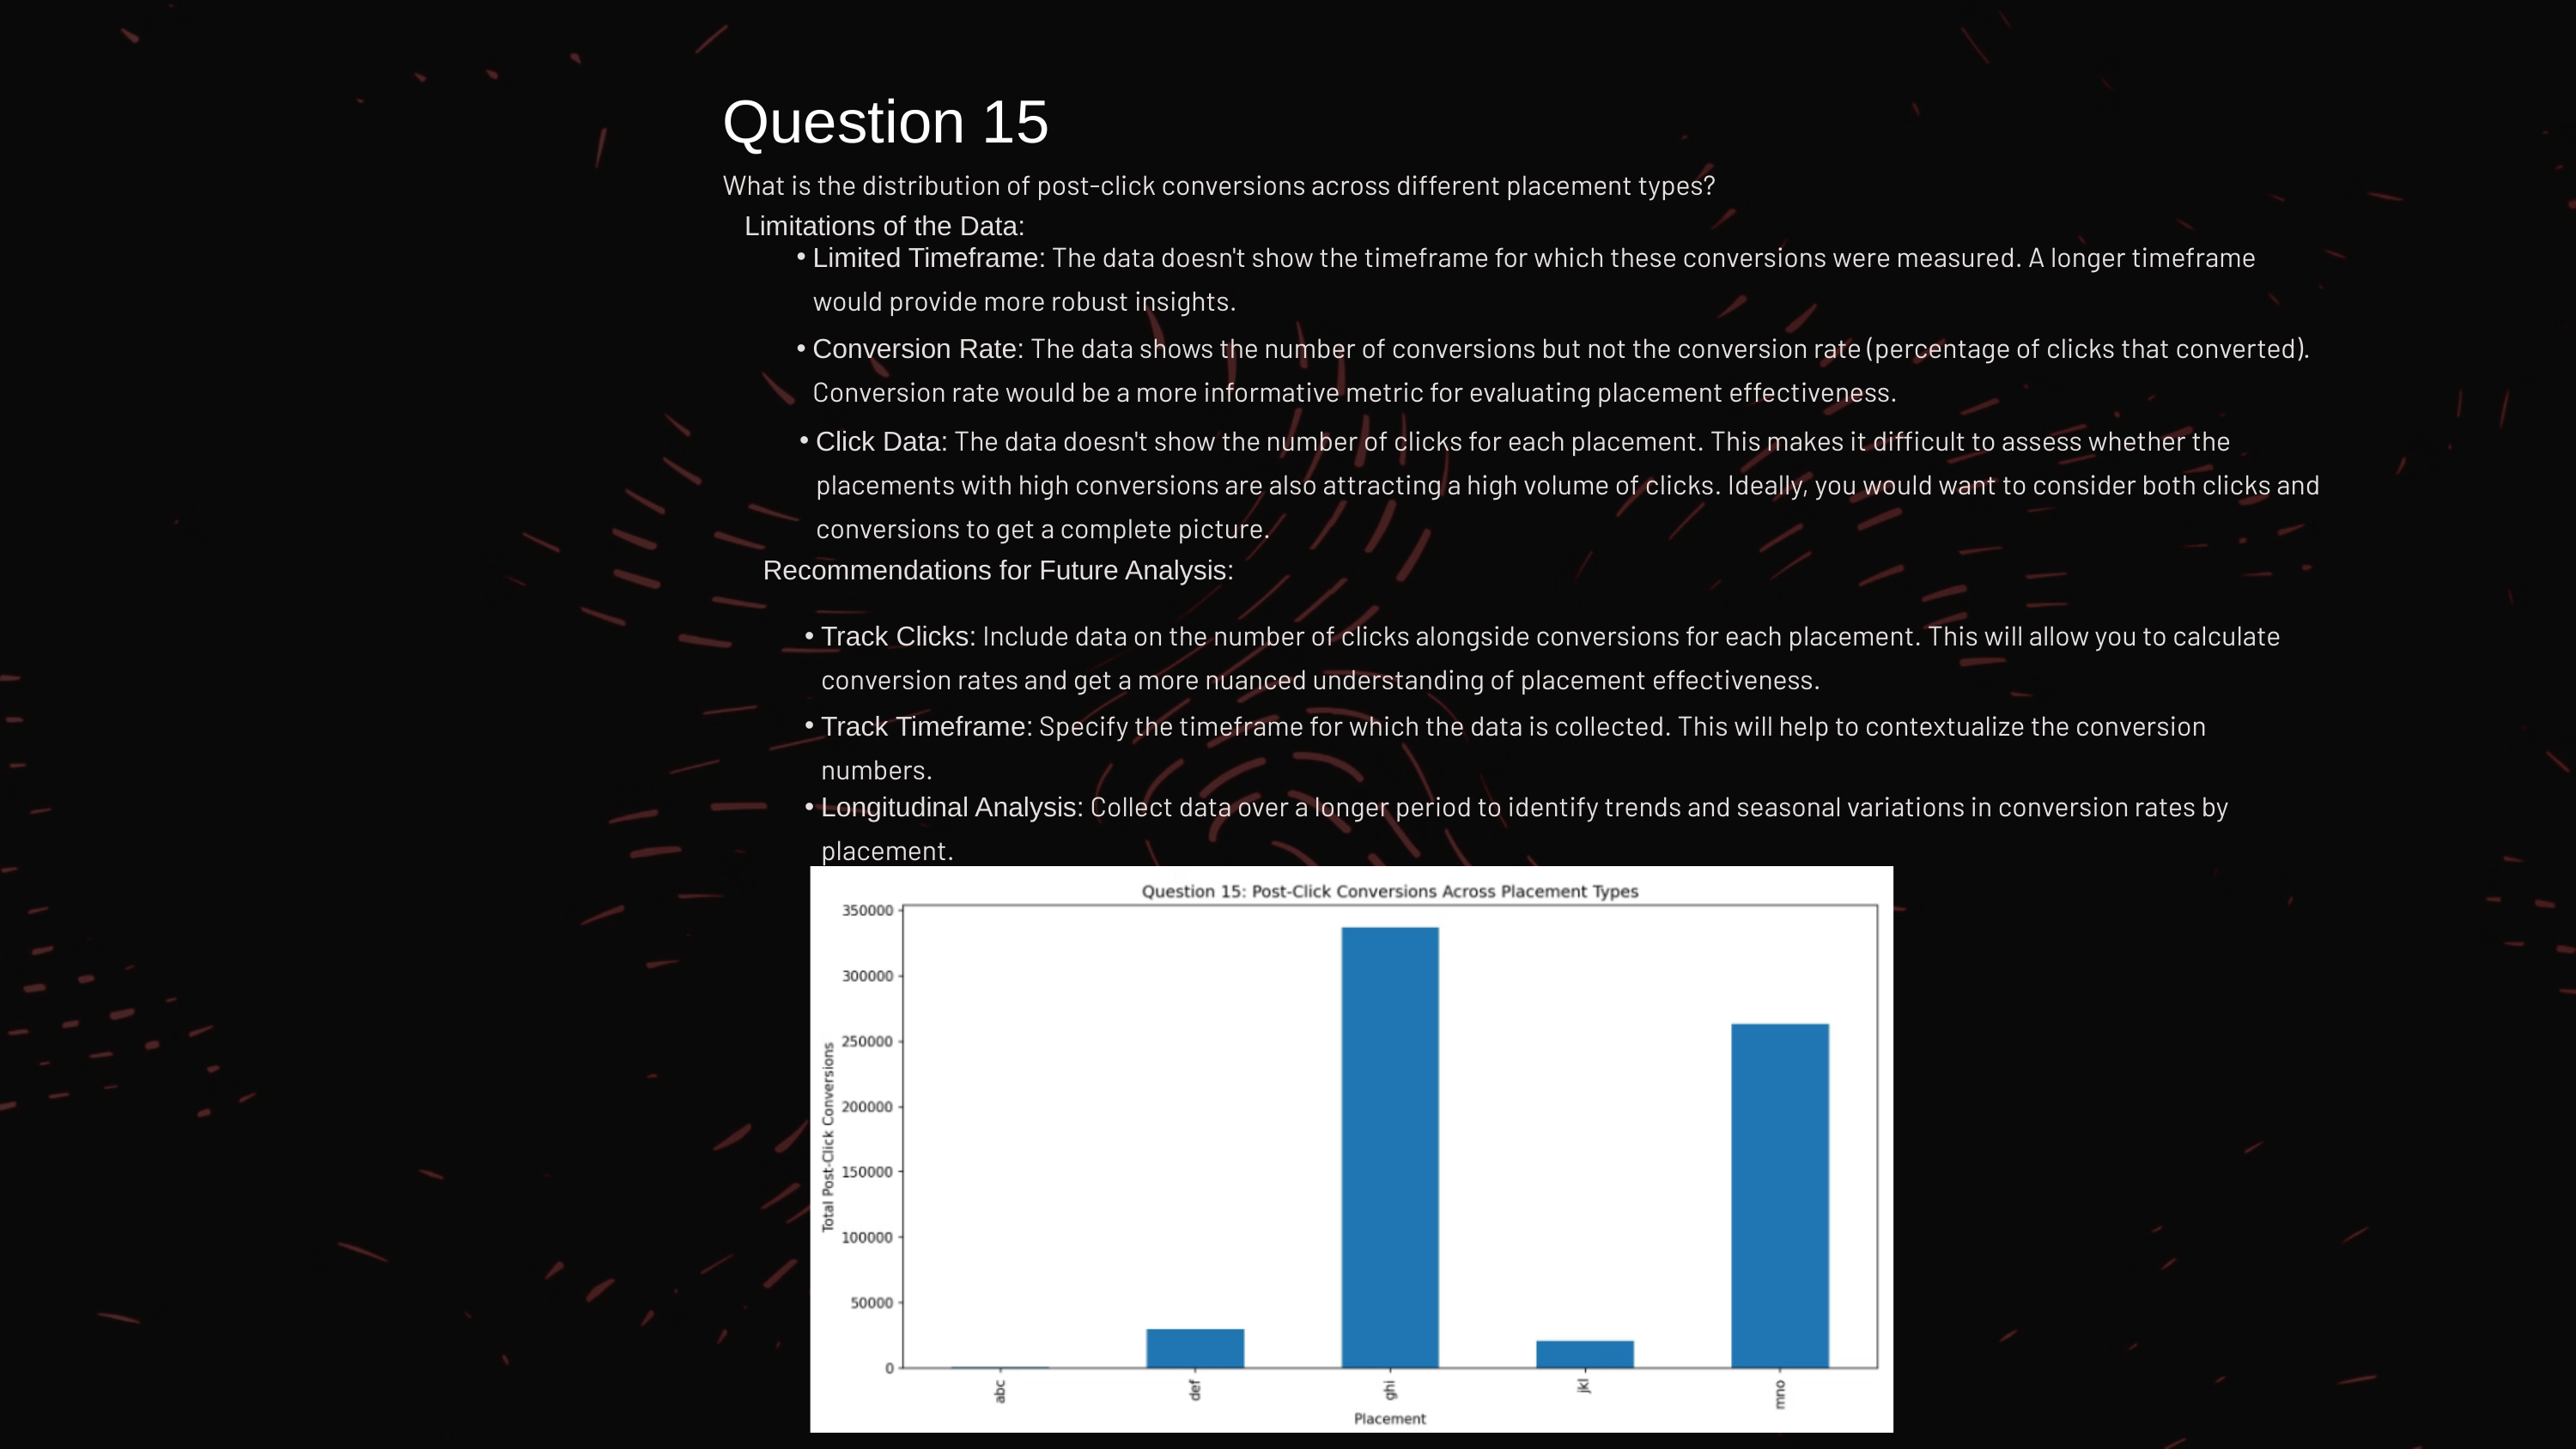

Question 15
What is the distribution of post-click conversions across different placement types?
Limitations of the Data:
Limited Timeframe: The data doesn't show the timeframe for which these conversions were measured. A longer timeframe would provide more robust insights.
Conversion Rate: The data shows the number of conversions but not the conversion rate (percentage of clicks that converted). Conversion rate would be a more informative metric for evaluating placement effectiveness.
Click Data: The data doesn't show the number of clicks for each placement. This makes it difficult to assess whether the placements with high conversions are also attracting a high volume of clicks. Ideally, you would want to consider both clicks and conversions to get a complete picture.
Recommendations for Future Analysis:
Track Clicks: Include data on the number of clicks alongside conversions for each placement. This will allow you to calculate conversion rates and get a more nuanced understanding of placement effectiveness.
Track Timeframe: Specify the timeframe for which the data is collected. This will help to contextualize the conversion numbers.
Longitudinal Analysis: Collect data over a longer period to identify trends and seasonal variations in conversion rates by placement.